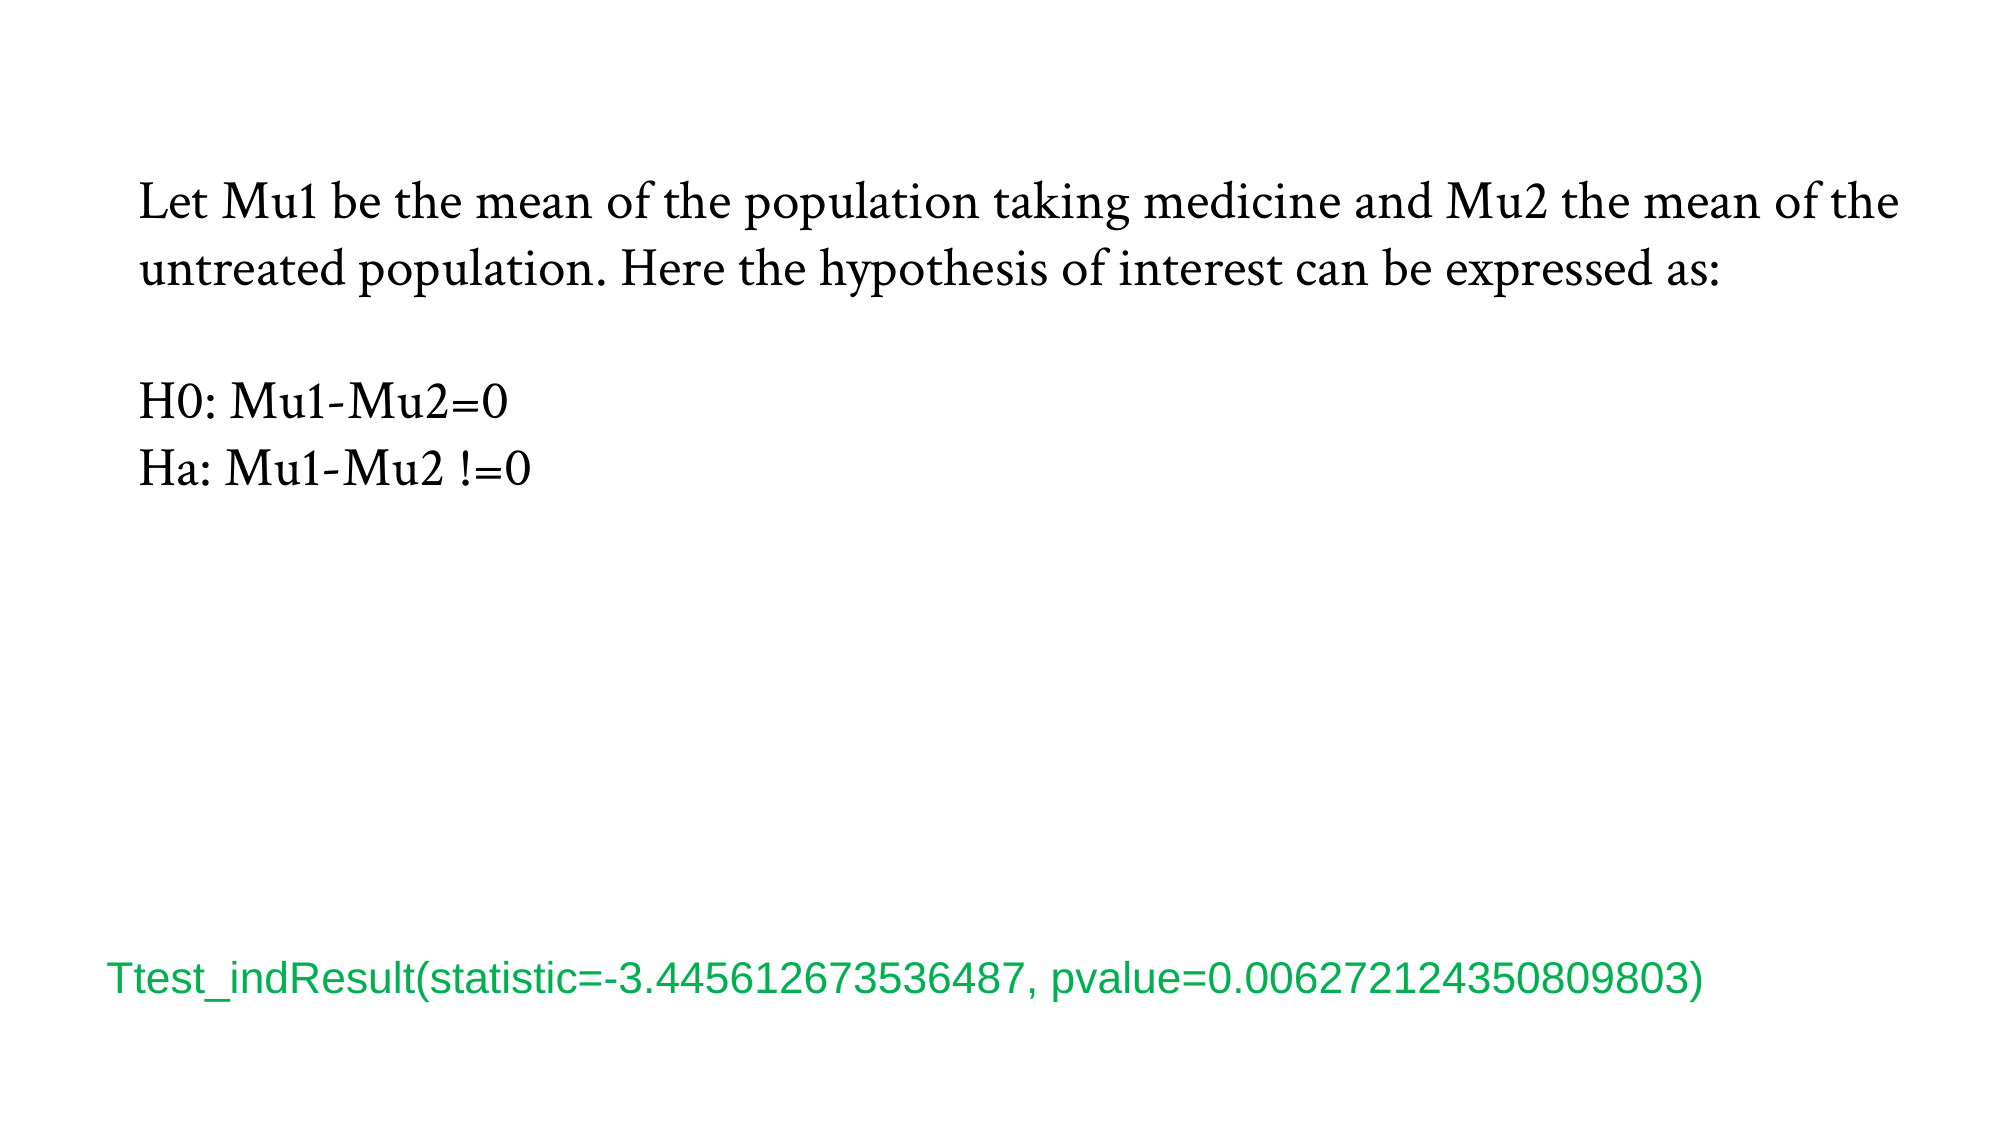

Let Mu1 be the mean of the population taking medicine and Mu2 the mean of the untreated population. Here the hypothesis of interest can be expressed as:

H0: Mu1-Mu2=0
Ha: Mu1-Mu2 !=0
Control=pd.Series([91, 87, 99, 77, 88, 91])
Treat =pd.Series([101, 110, 103, 93, 99, 104])
stats.ttest_ind( control,Treat)
Ttest_indResult(statistic=-3.445612673536487, pvalue=0.006272124350809803)